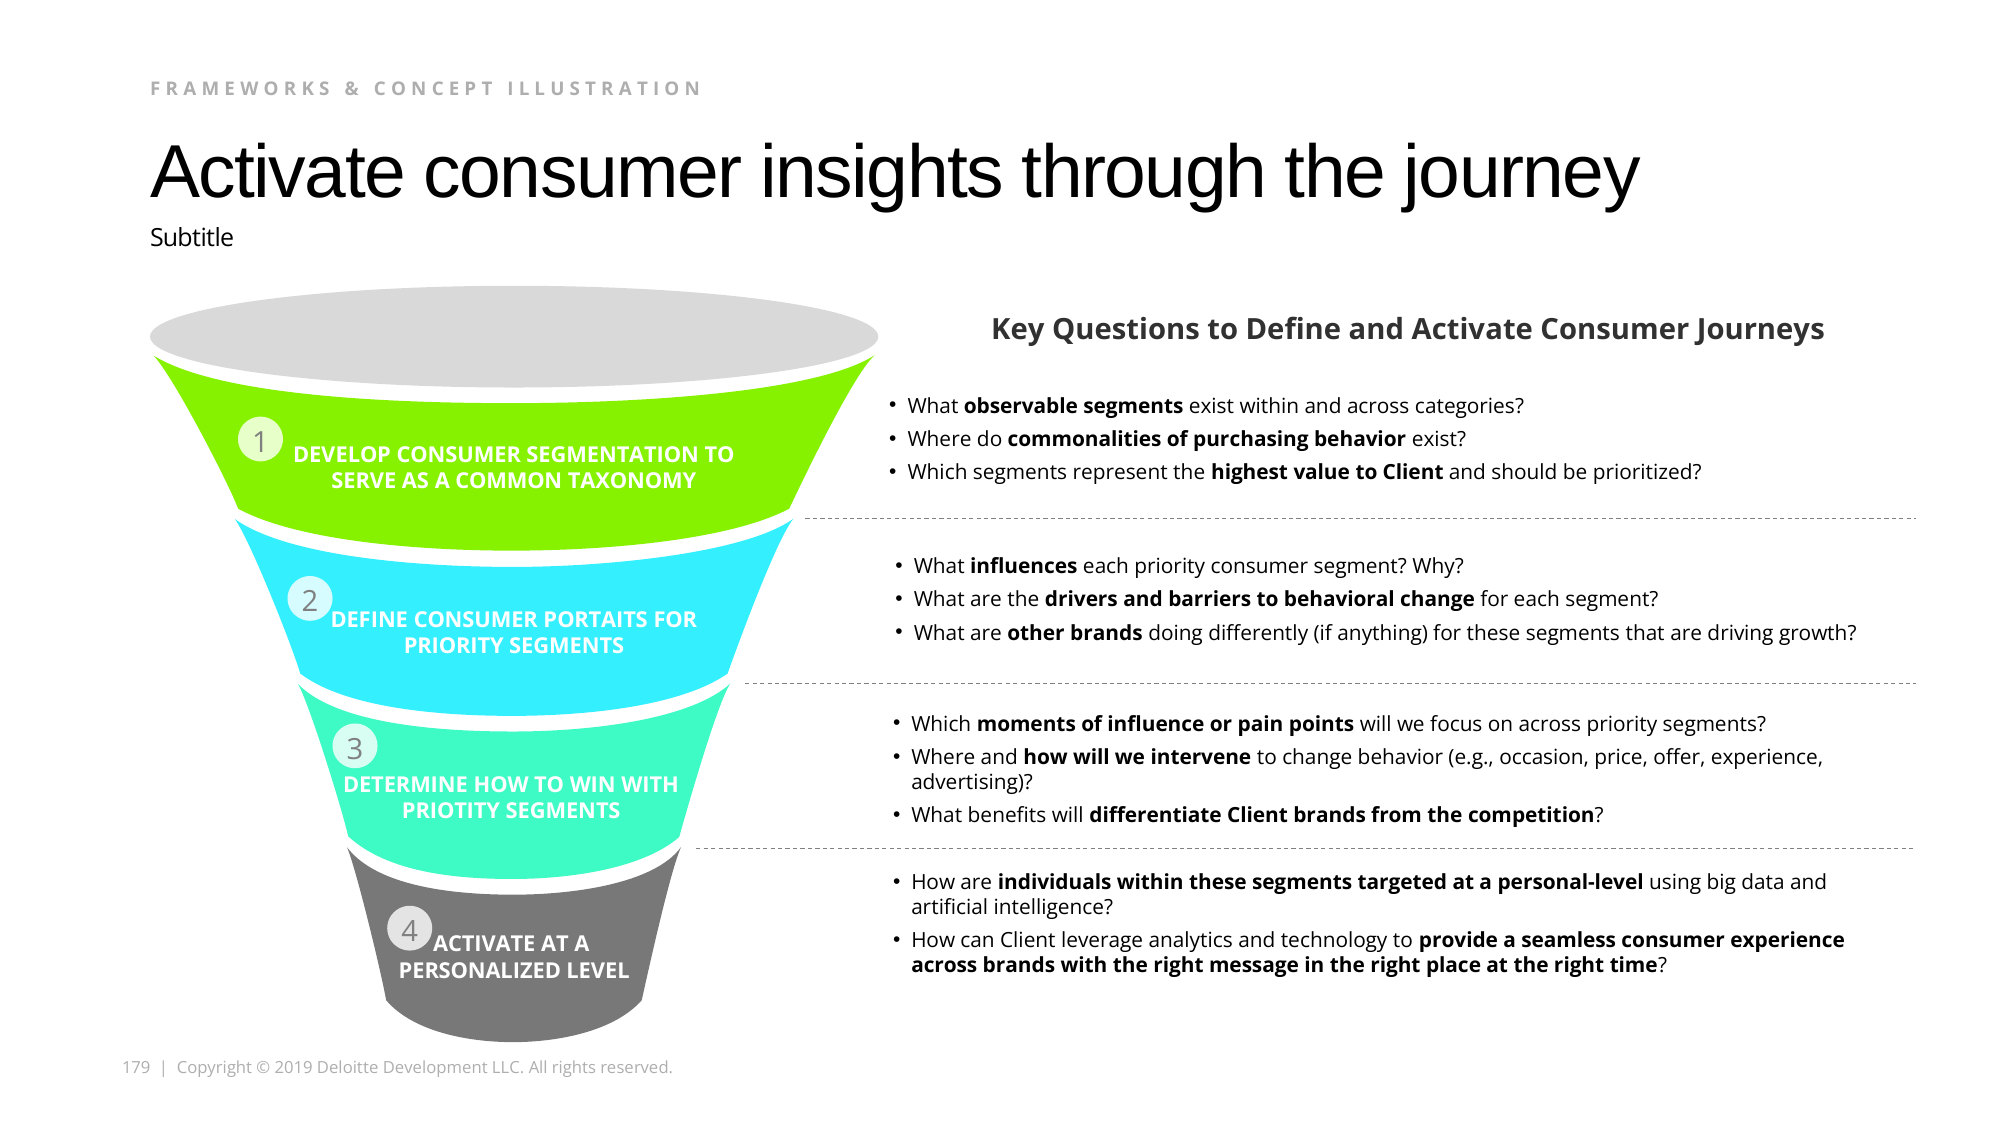

FRAMEWORKS & CONCEPT ILLUSTRATION
# Activate consumer insights through the journey
Subtitle

DEVELOP CONSUMER SEGMENTATION TO SERVE AS A COMMON TAXONOMY
DEFINE CONSUMER PORTAITS FOR PRIORITY SEGMENTS
DETERMINE HOW TO WIN WITH
PRIOTITY SEGMENTS
ACTIVATE AT A
PERSONALIZED LEVEL
Key Questions to Define and Activate Consumer Journeys
What observable segments exist within and across categories?
Where do commonalities of purchasing behavior exist?
Which segments represent the highest value to Client and should be prioritized?
1
What influences each priority consumer segment? Why?
What are the drivers and barriers to behavioral change for each segment?
What are other brands doing differently (if anything) for these segments that are driving growth?
2
Which moments of influence or pain points will we focus on across priority segments?
Where and how will we intervene to change behavior (e.g., occasion, price, offer, experience, advertising)?
What benefits will differentiate Client brands from the competition?
3
How are individuals within these segments targeted at a personal-level using big data and artificial intelligence?
How can Client leverage analytics and technology to provide a seamless consumer experience across brands with the right message in the right place at the right time?
4